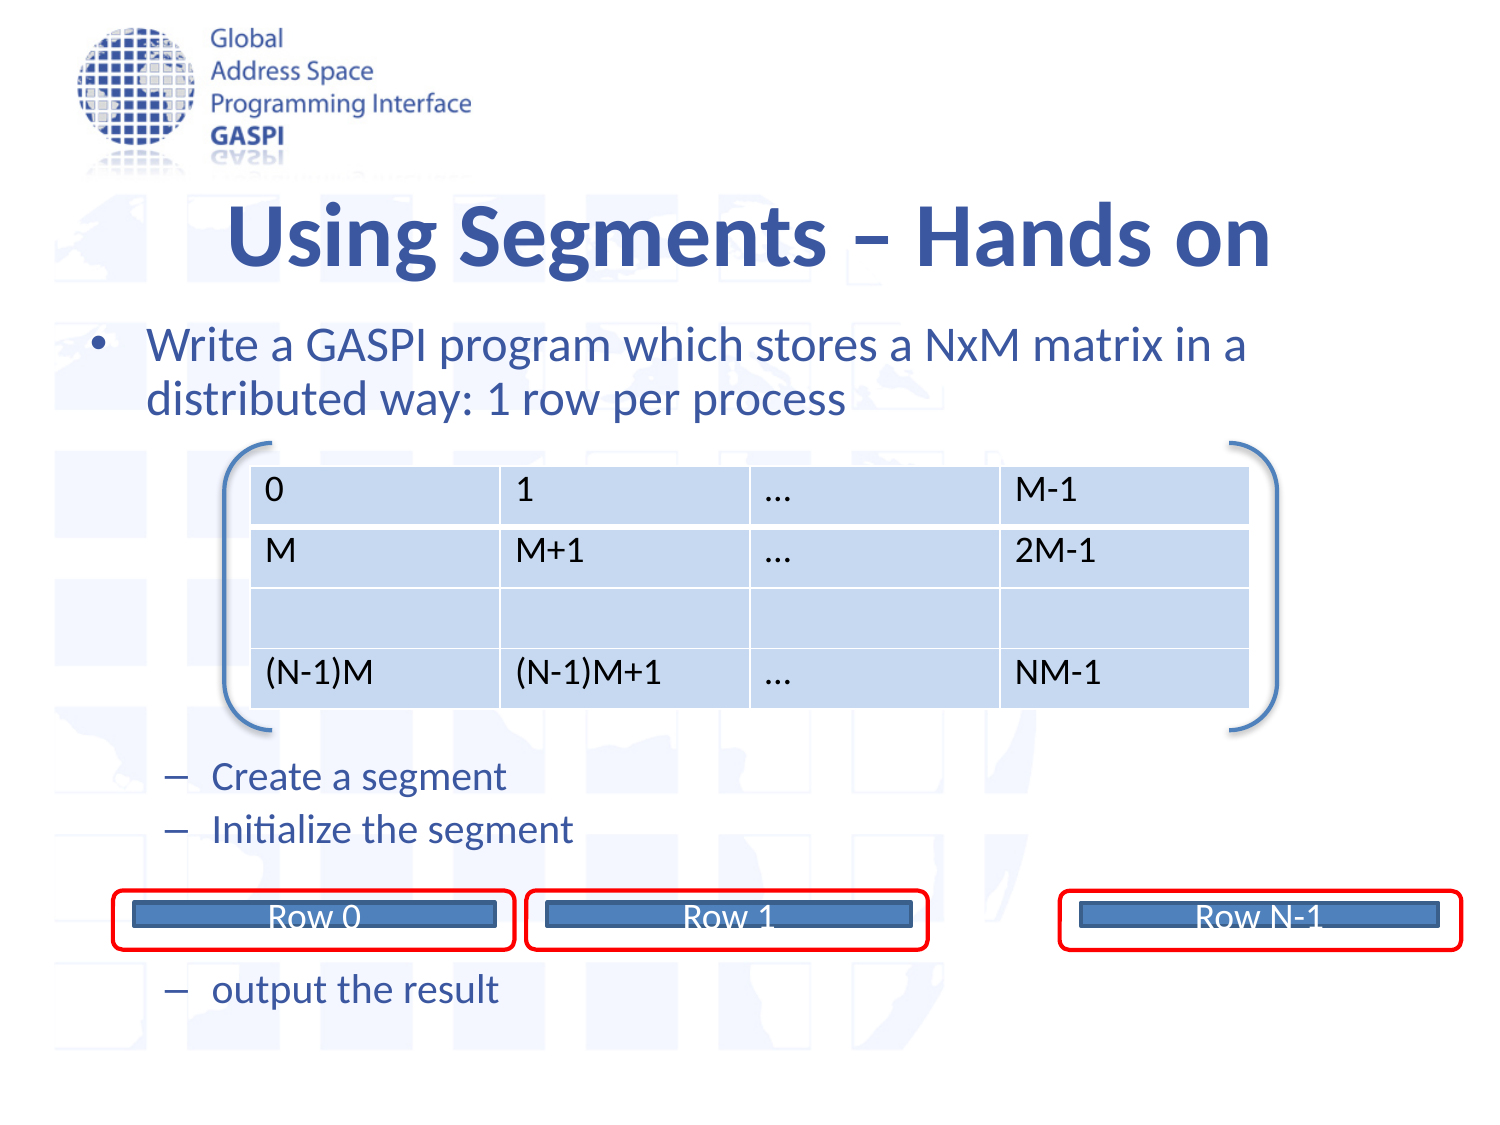

Using Segments – Hands on
Write a GASPI program which stores a NxM matrix in a distributed way: 1 row per process

Create a segment
Initialize the segment

output the result

| 0 | 1 | … | M-1 |
| --- | --- | --- | --- |
| M | M+1 | … | 2M-1 |
|  |  |  |  |
| (N-1)M | (N-1)M+1 | … | NM-1 |

Row 1

Row N-1
Row 0